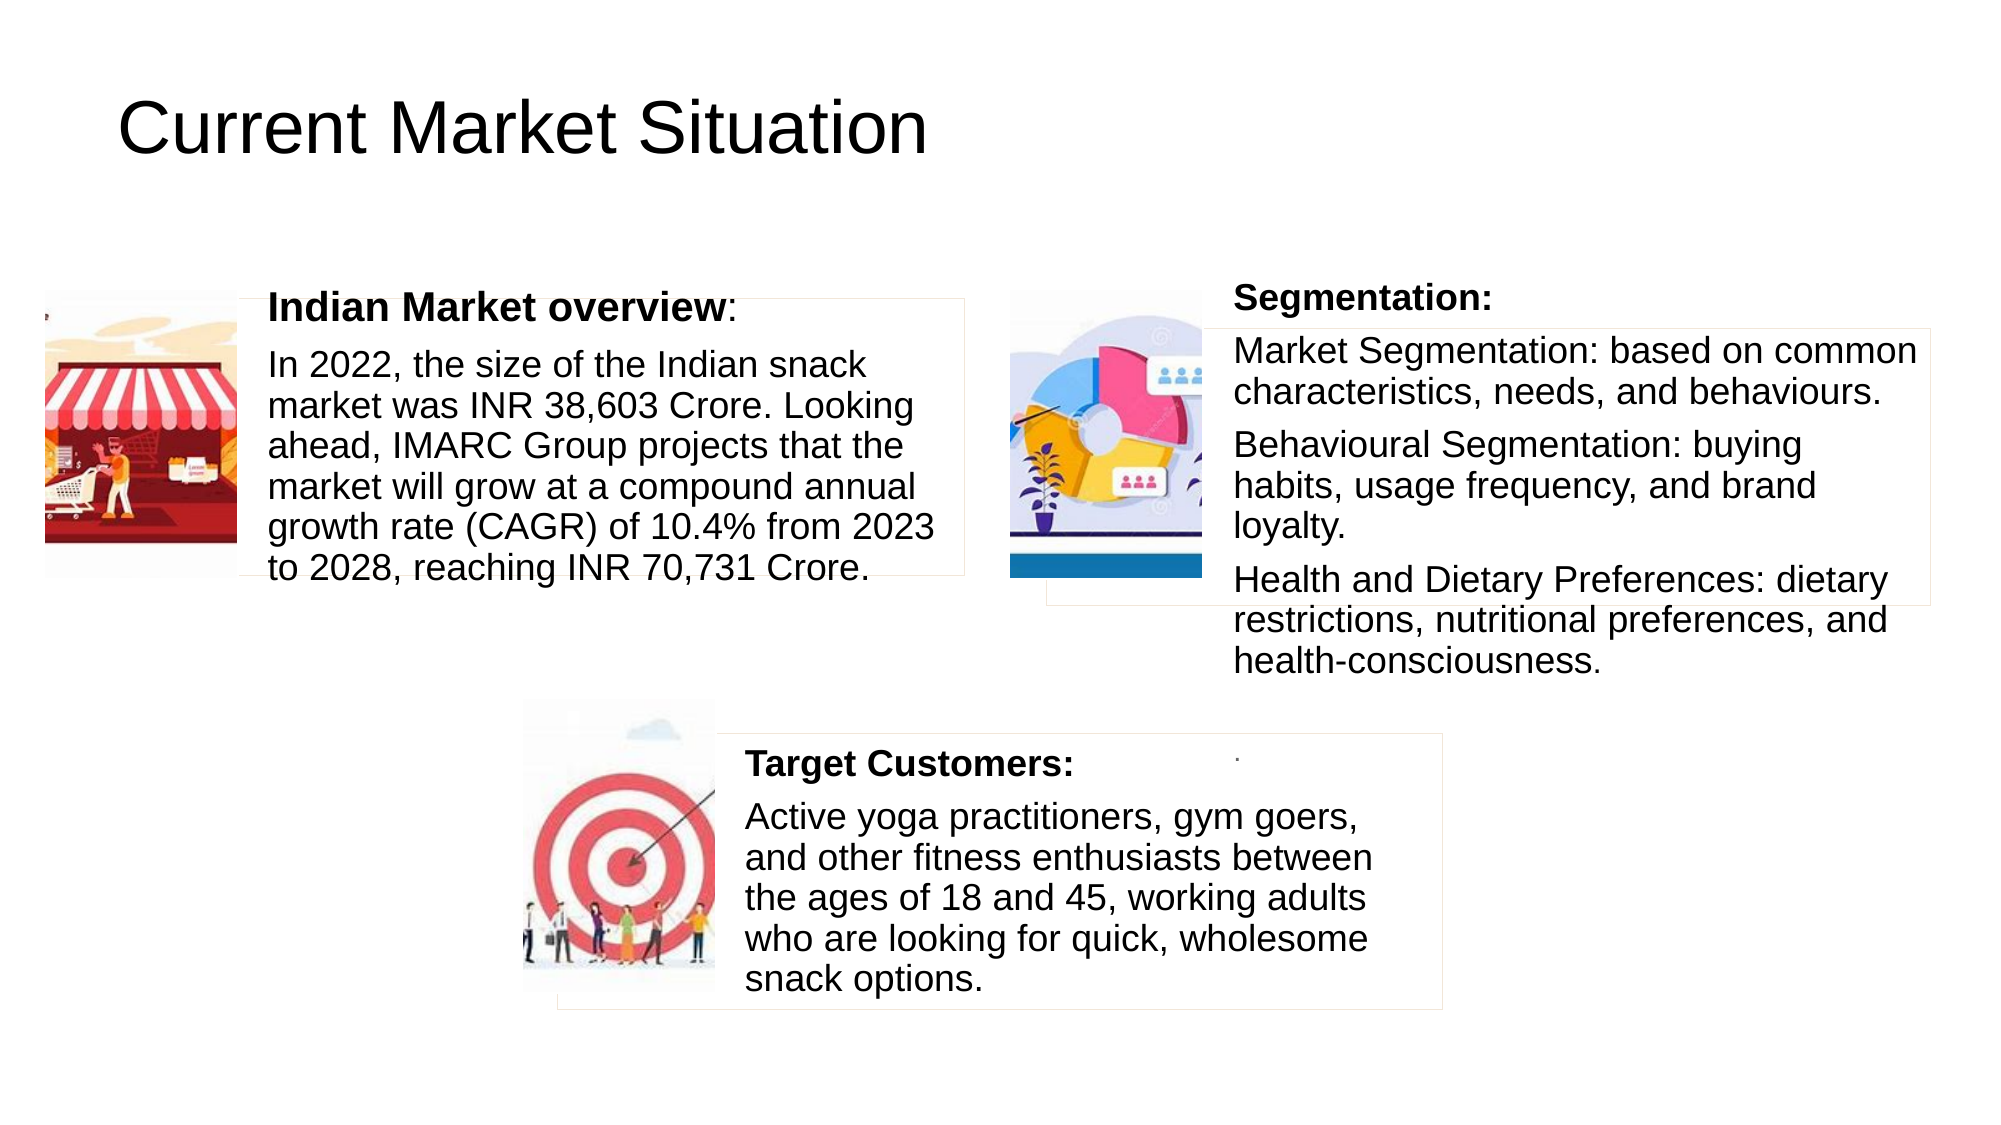

# Current Market Situation
Indian Market overview:
In 2022, the size of the Indian snack market was INR 38,603 Crore. Looking ahead, IMARC Group projects that the market will grow at a compound annual growth rate (CAGR) of 10.4% from 2023 to 2028, reaching INR 70,731 Crore.

Segmentation:
Market Segmentation: based on common characteristics, needs, and behaviours.
Behavioural Segmentation: buying habits, usage frequency, and brand loyalty.
Health and Dietary Preferences: dietary restrictions, nutritional preferences, and health-consciousness.

.
Target Customers:
Active yoga practitioners, gym goers, and other fitness enthusiasts between the ages of 18 and 45, working adults who are looking for quick, wholesome snack options.